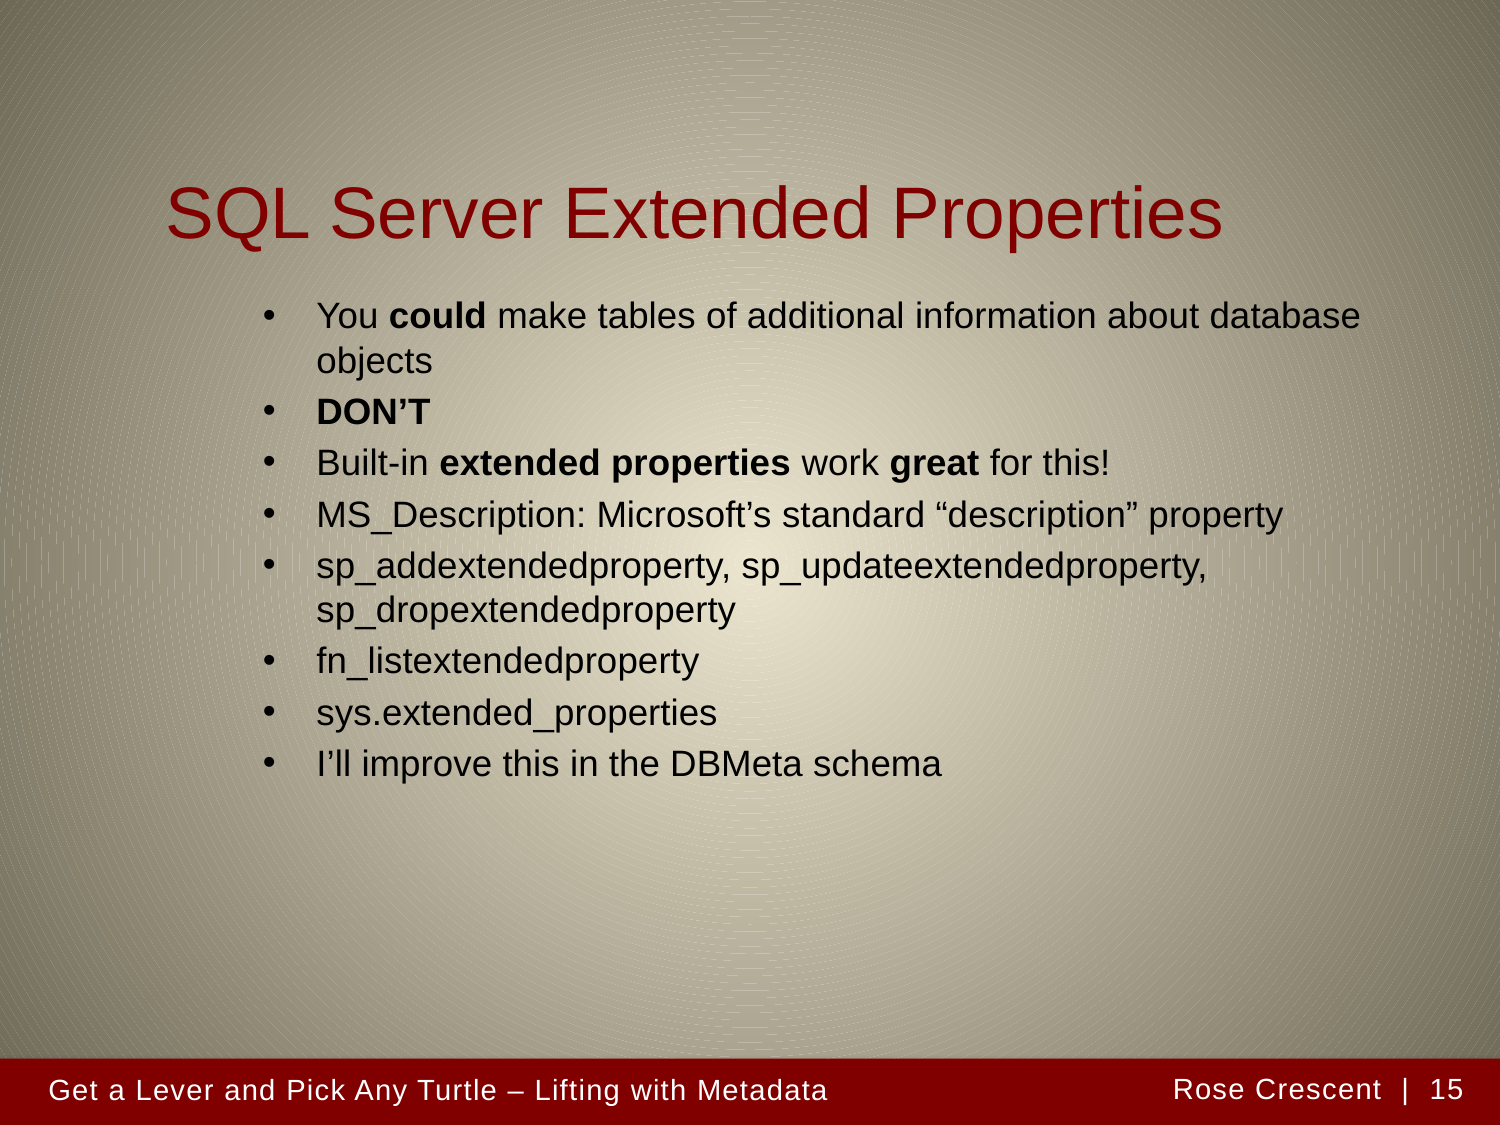

# SQL Server Extended Properties
You could make tables of additional information about database objects
DON’T
Built-in extended properties work great for this!
MS_Description: Microsoft’s standard “description” property
sp_addextendedproperty, sp_updateextendedproperty, sp_dropextendedproperty
fn_listextendedproperty
sys.extended_properties
I’ll improve this in the DBMeta schema